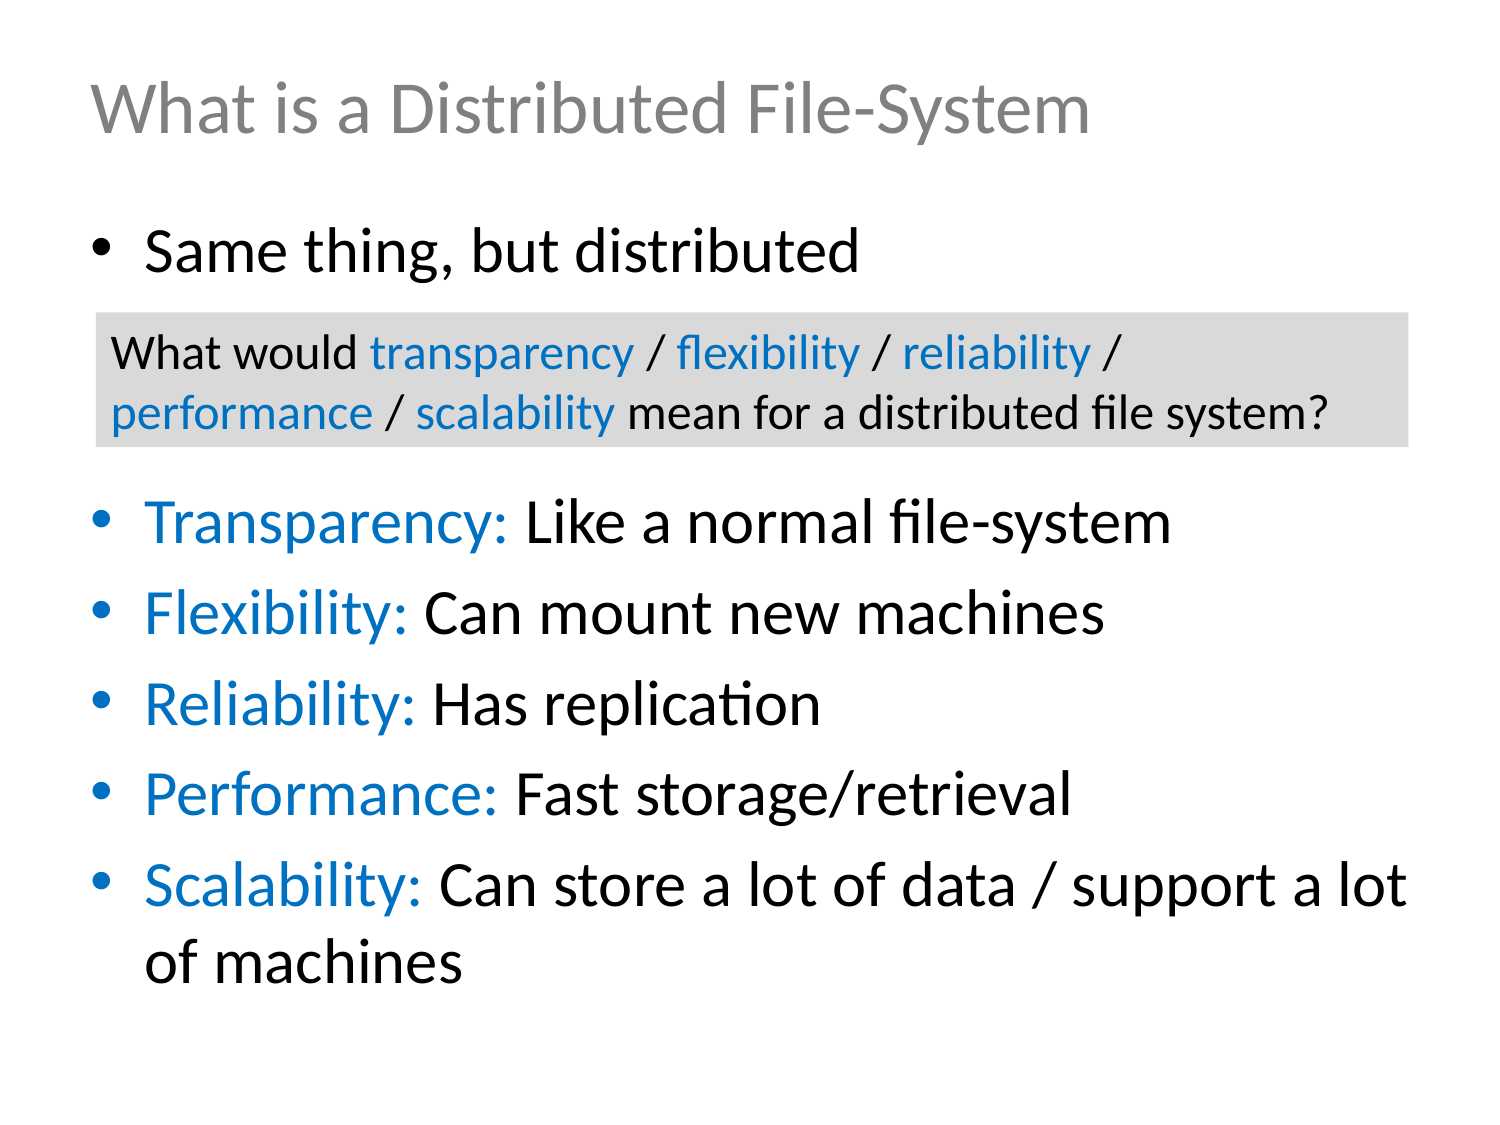

# What is a Distributed File-System
Same thing, but distributed

Transparency: Like a normal file-system
Flexibility: Can mount new machines
Reliability: Has replication
Performance: Fast storage/retrieval
Scalability: Can store a lot of data / support a lot of machines

What would transparency / flexibility / reliability / performance / scalability mean for a distributed file system?